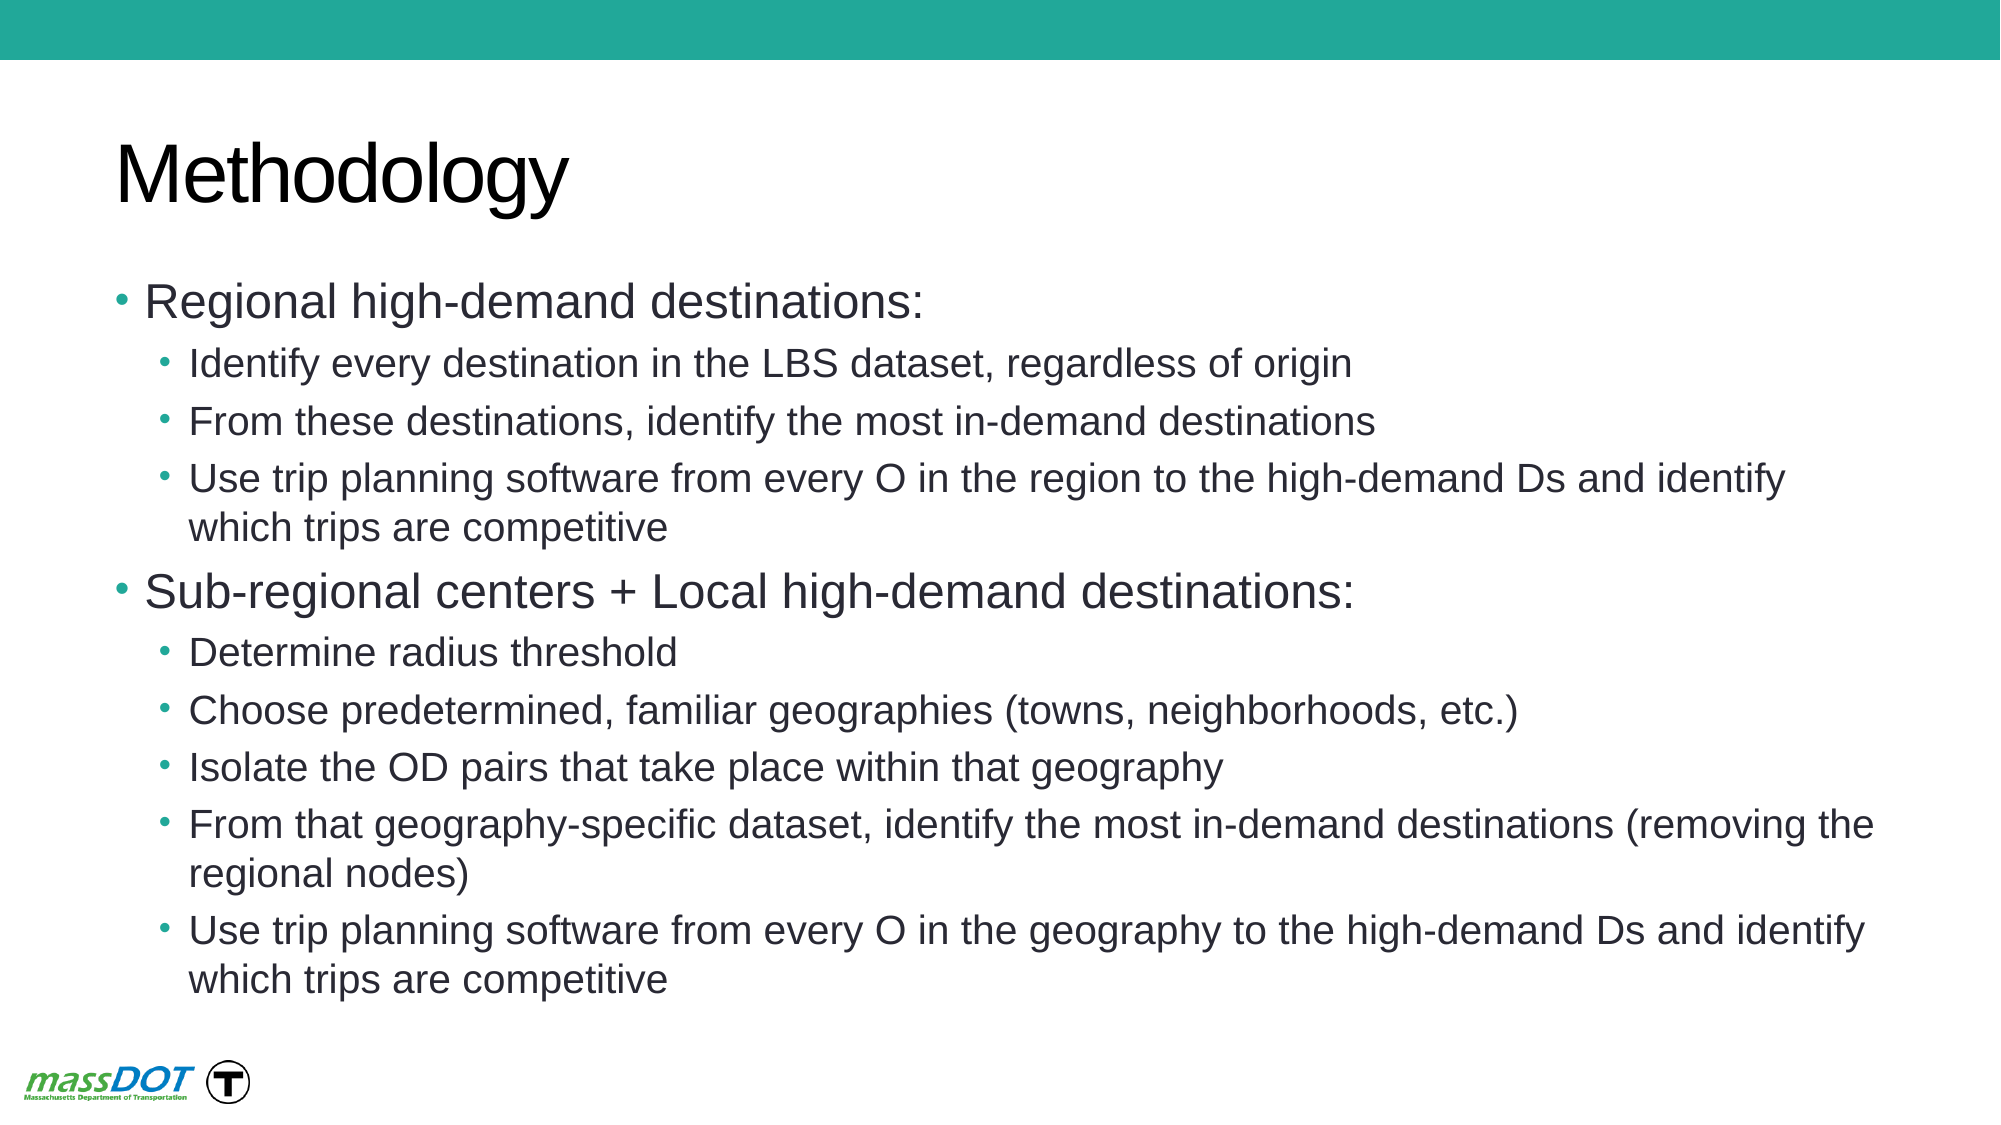

# Methodology
Regional high-demand destinations:
Identify every destination in the LBS dataset, regardless of origin
From these destinations, identify the most in-demand destinations
Use trip planning software from every O in the region to the high-demand Ds and identify which trips are competitive
Sub-regional centers + Local high-demand destinations:
Determine radius threshold
Choose predetermined, familiar geographies (towns, neighborhoods, etc.)
Isolate the OD pairs that take place within that geography
From that geography-specific dataset, identify the most in-demand destinations (removing the regional nodes)
Use trip planning software from every O in the geography to the high-demand Ds and identify which trips are competitive